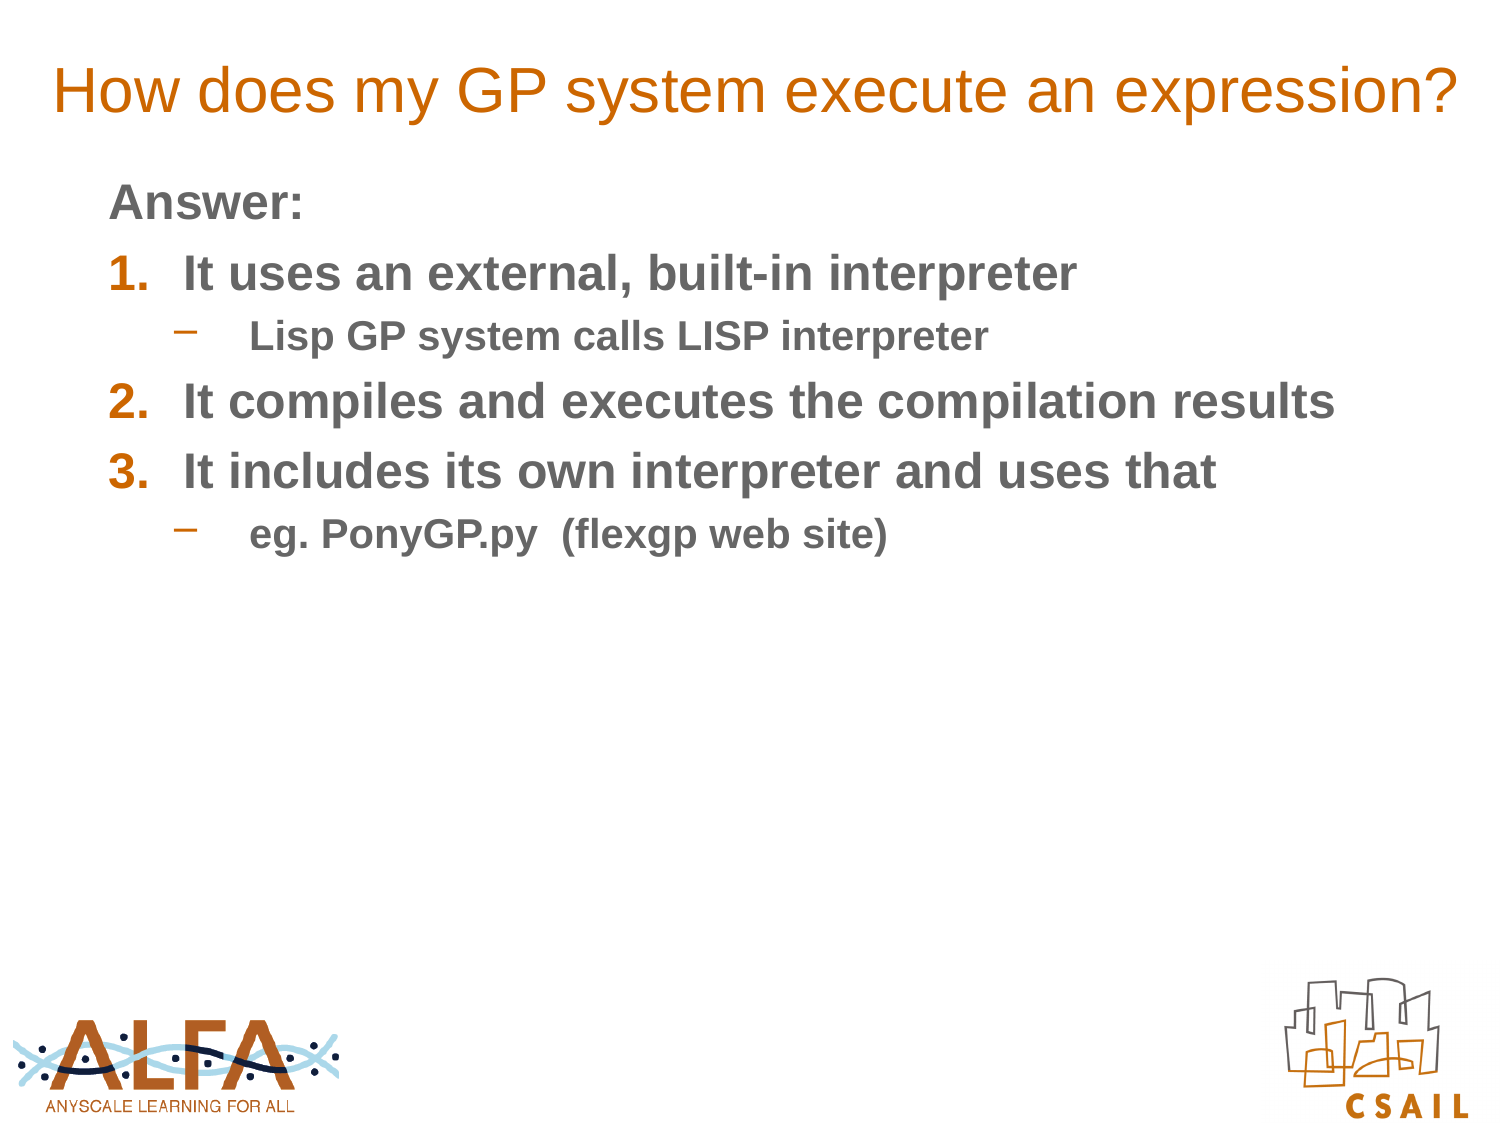

# How does my GP system execute an expression?
Answer:
It uses an external, built-in interpreter
Lisp GP system calls LISP interpreter
It compiles and executes the compilation results
It includes its own interpreter and uses that
eg. PonyGP.py  (flexgp web site)